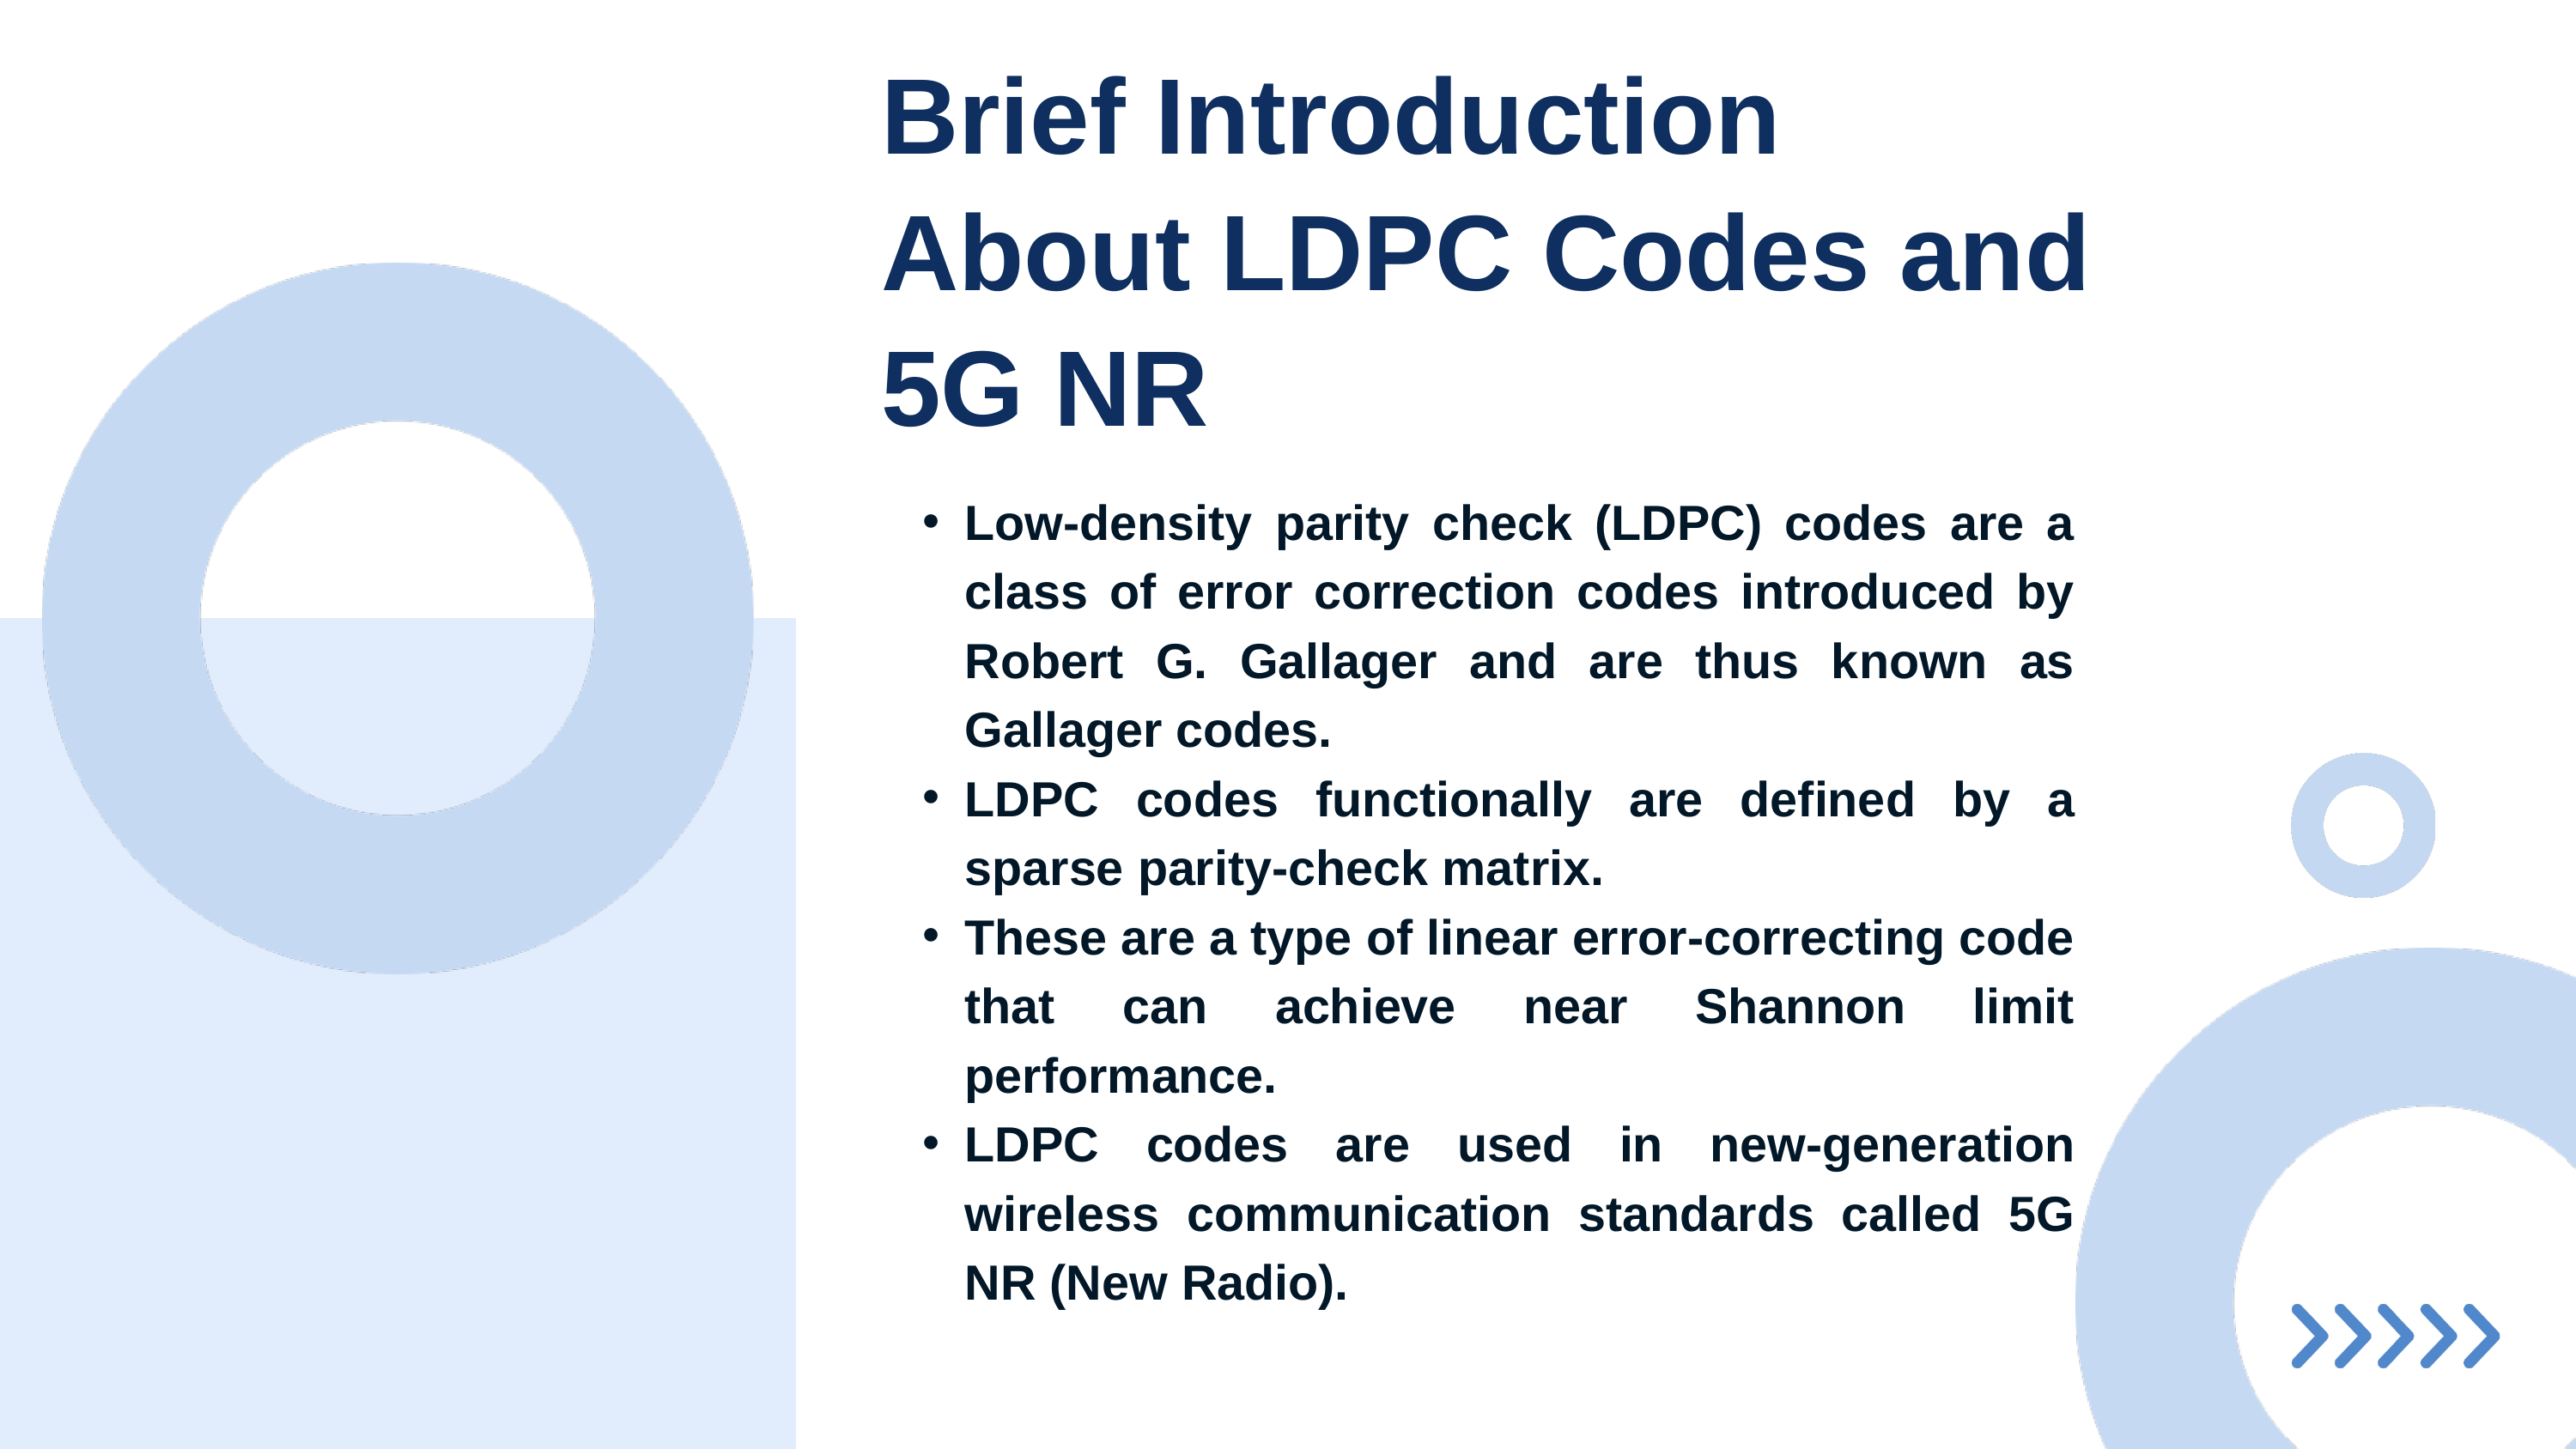

Brief Introduction About LDPC Codes and 5G NR

Low-density parity check (LDPC) codes are a class of error correction codes introduced by Robert G. Gallager and are thus known as Gallager codes.
LDPC codes functionally are defined by a sparse parity-check matrix.
These are a type of linear error-correcting code that can achieve near Shannon limit performance.
LDPC codes are used in new-generation wireless communication standards called 5G NR (New Radio).